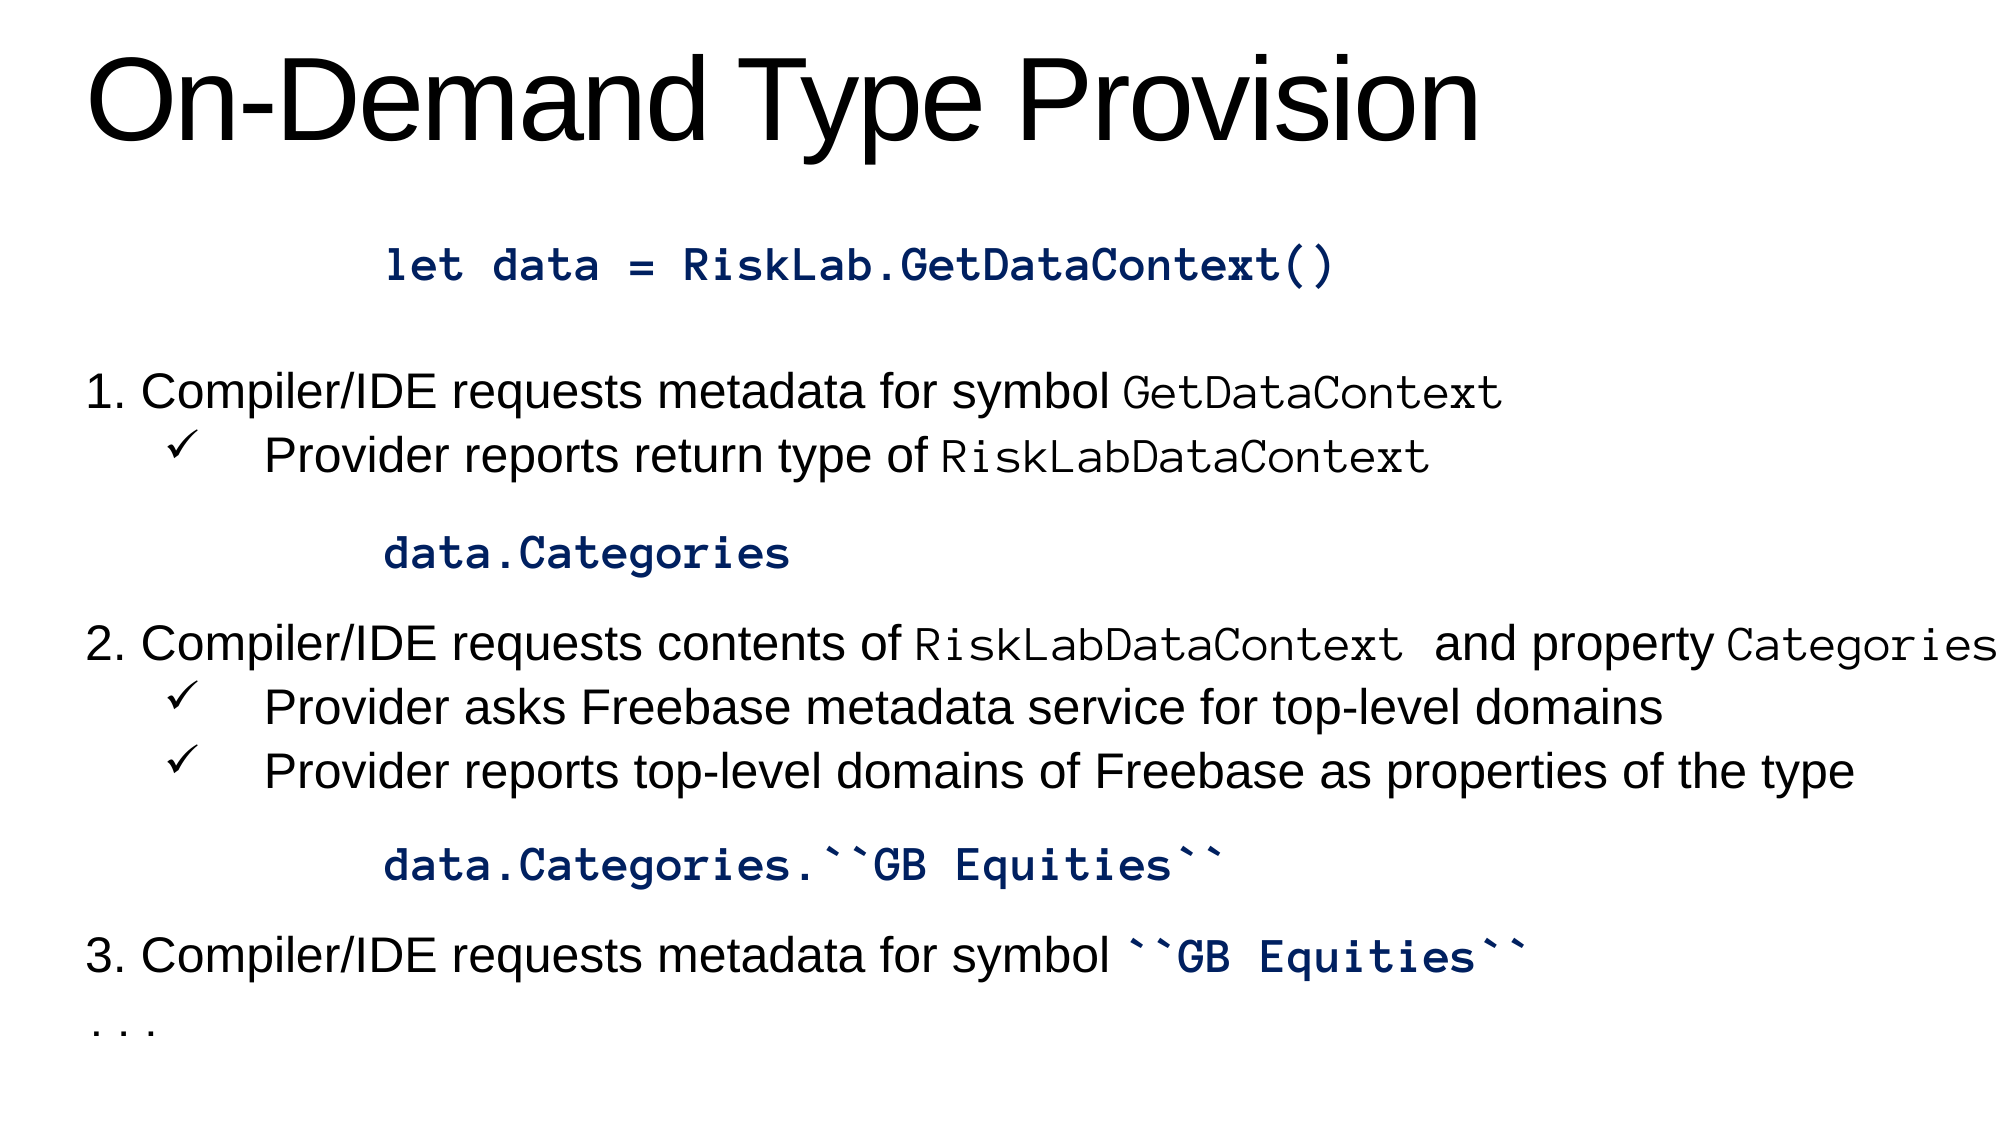

# On-Demand Type Provision
		let data = RiskLab.GetDataContext()

1. Compiler/IDE requests metadata for symbol GetDataContext
Provider reports return type of RiskLabDataContext

		data.Categories

2. Compiler/IDE requests contents of RiskLabDataContext and property Categories
Provider asks Freebase metadata service for top-level domains
Provider reports top-level domains of Freebase as properties of the type

		data.Categories.``GB Equities``

3. Compiler/IDE requests metadata for symbol ``GB Equities``
...